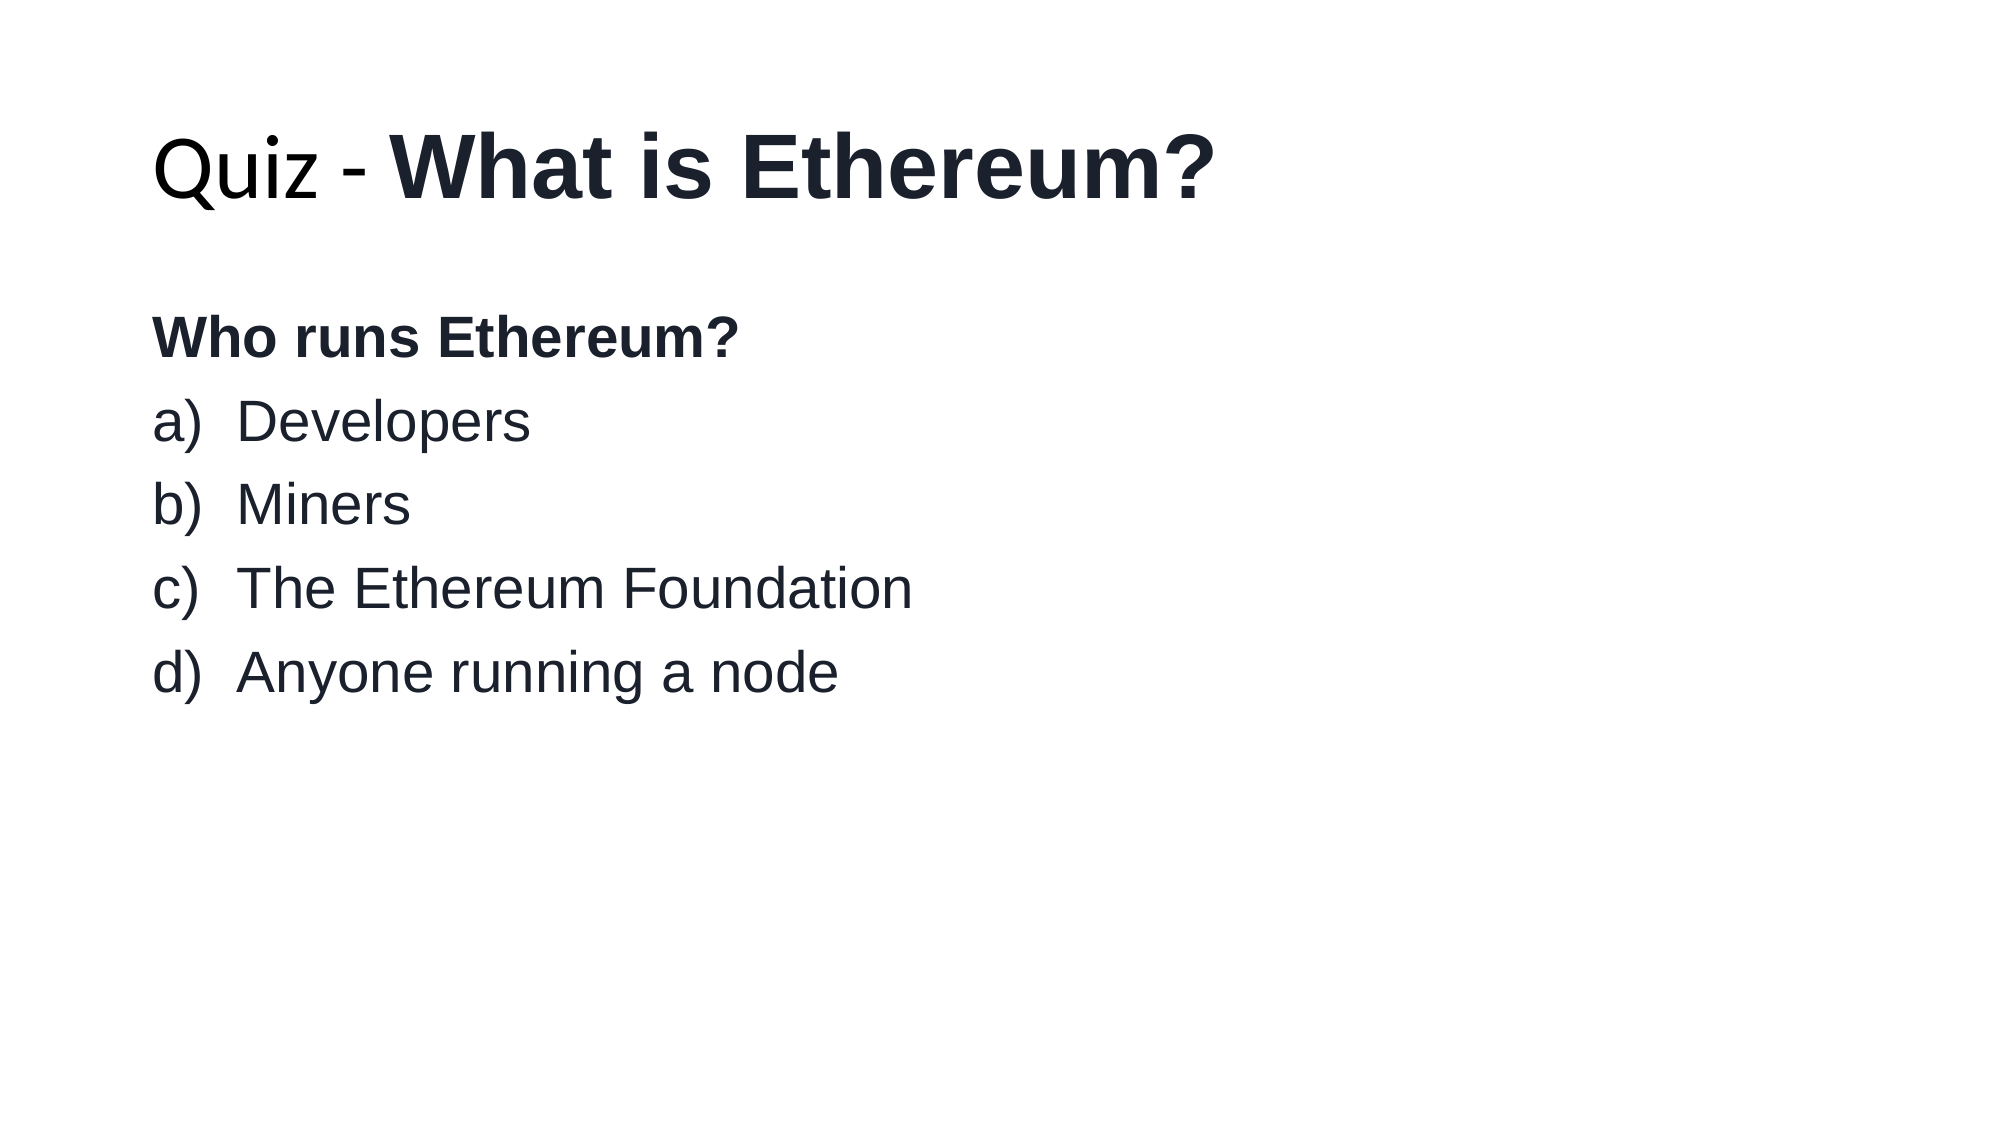

# Quiz - What is Ethereum?
Who runs Ethereum?
Developers
Miners
The Ethereum Foundation
Anyone running a node